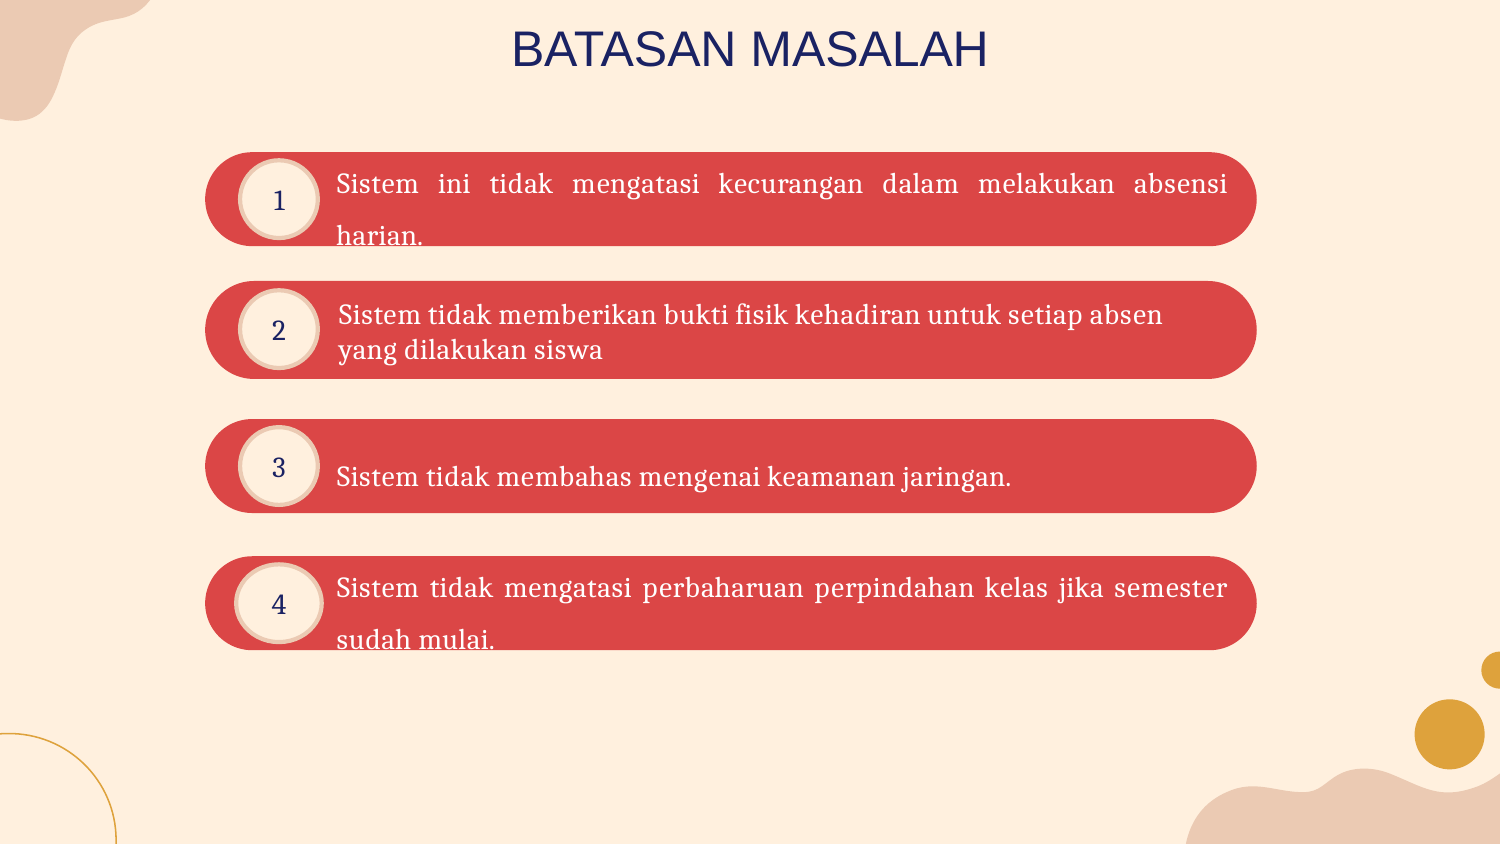

# BATASAN MASALAH
Sistem ini tidak mengatasi kecurangan dalam melakukan absensi harian.
1
Sistem tidak memberikan bukti fisik kehadiran untuk setiap absen yang dilakukan siswa
2
Sistem tidak membahas mengenai keamanan jaringan.
3
Sistem tidak mengatasi perbaharuan perpindahan kelas jika semester sudah mulai.
4